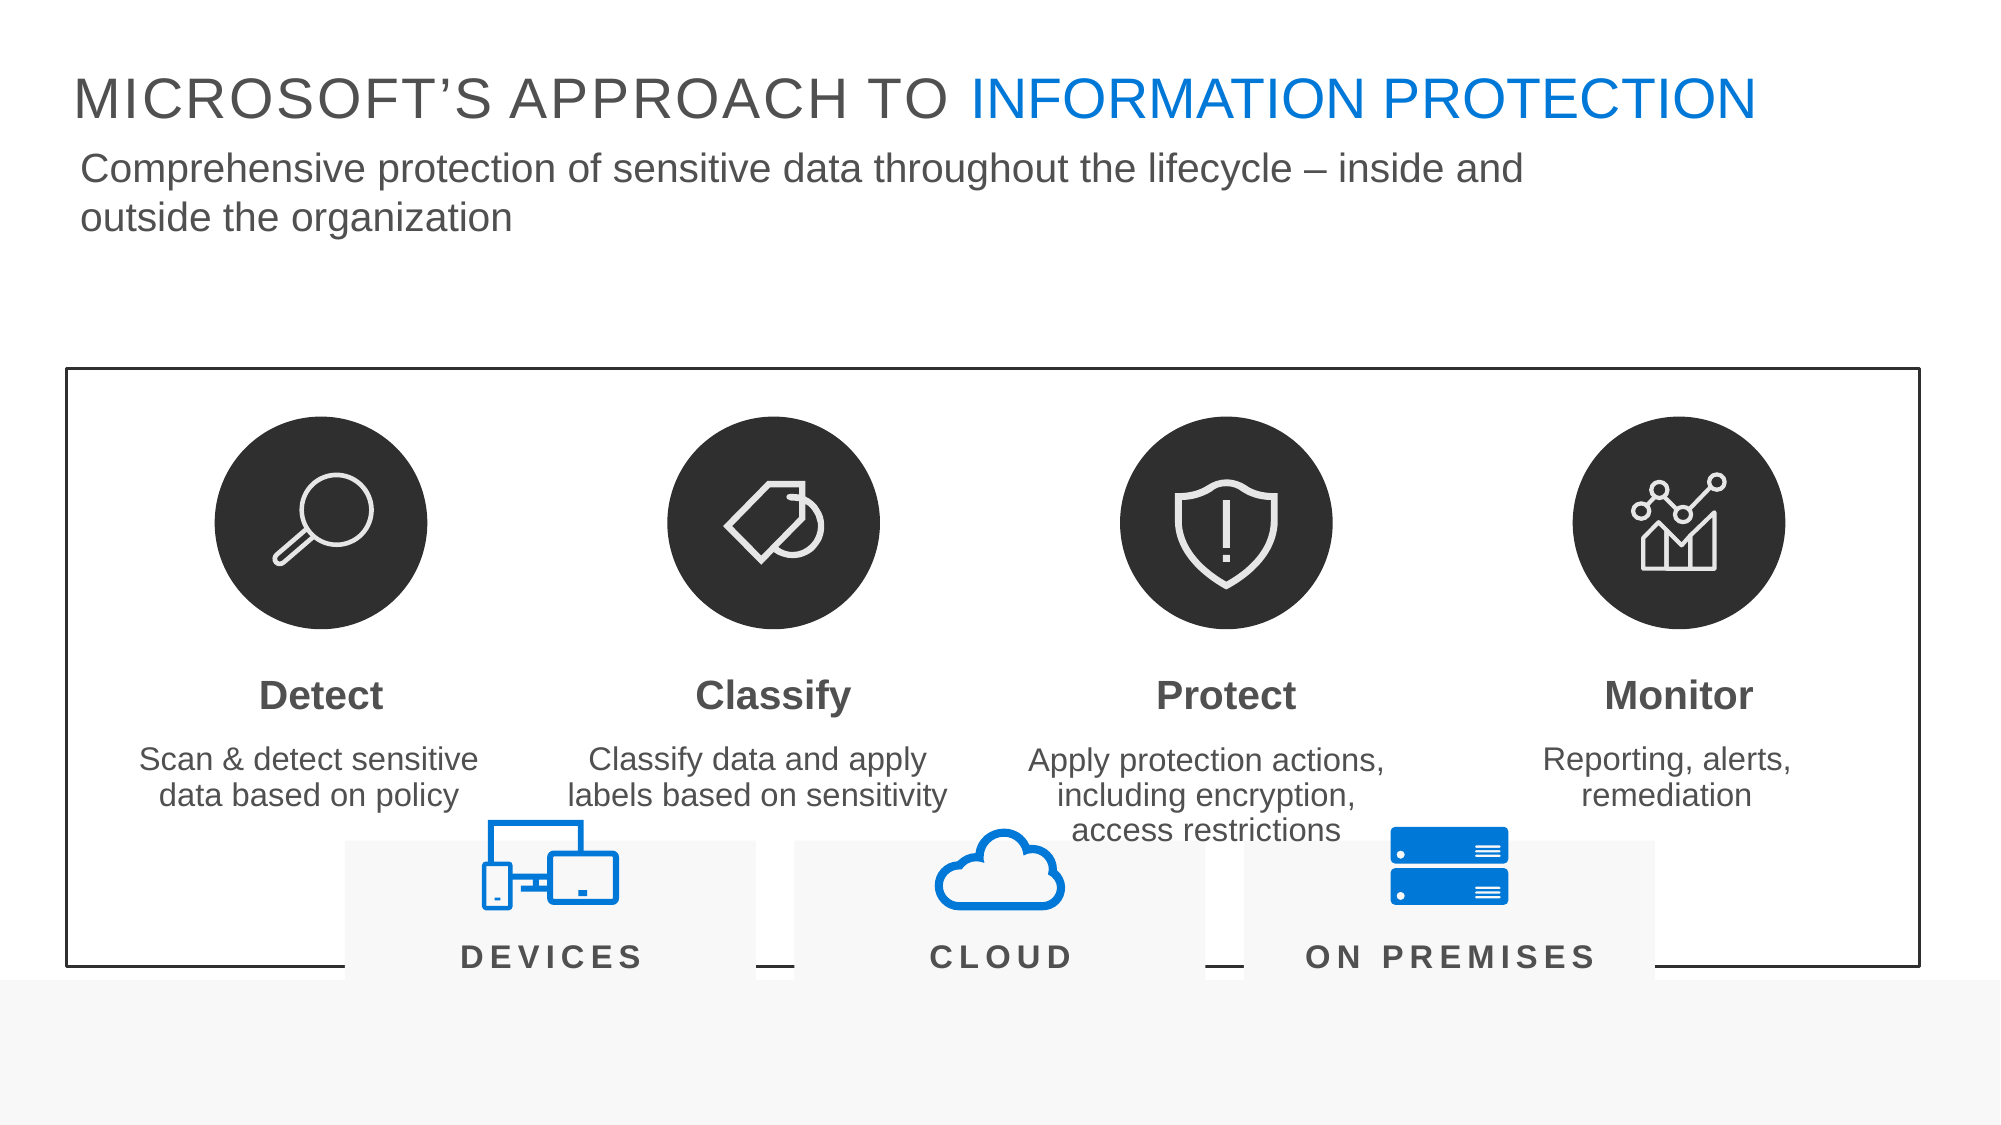

Microsoft’s approach to INFORMATION PROTECTION
Comprehensive protection of sensitive data throughout the lifecycle – inside and outside the organization

Detect
Classify
Protect
Monitor
Scan & detect sensitive data based on policy
Classify data and apply labels based on sensitivity
Apply protection actions, including encryption, access restrictions
Reporting, alerts, remediation

Devices

On premises

cloud